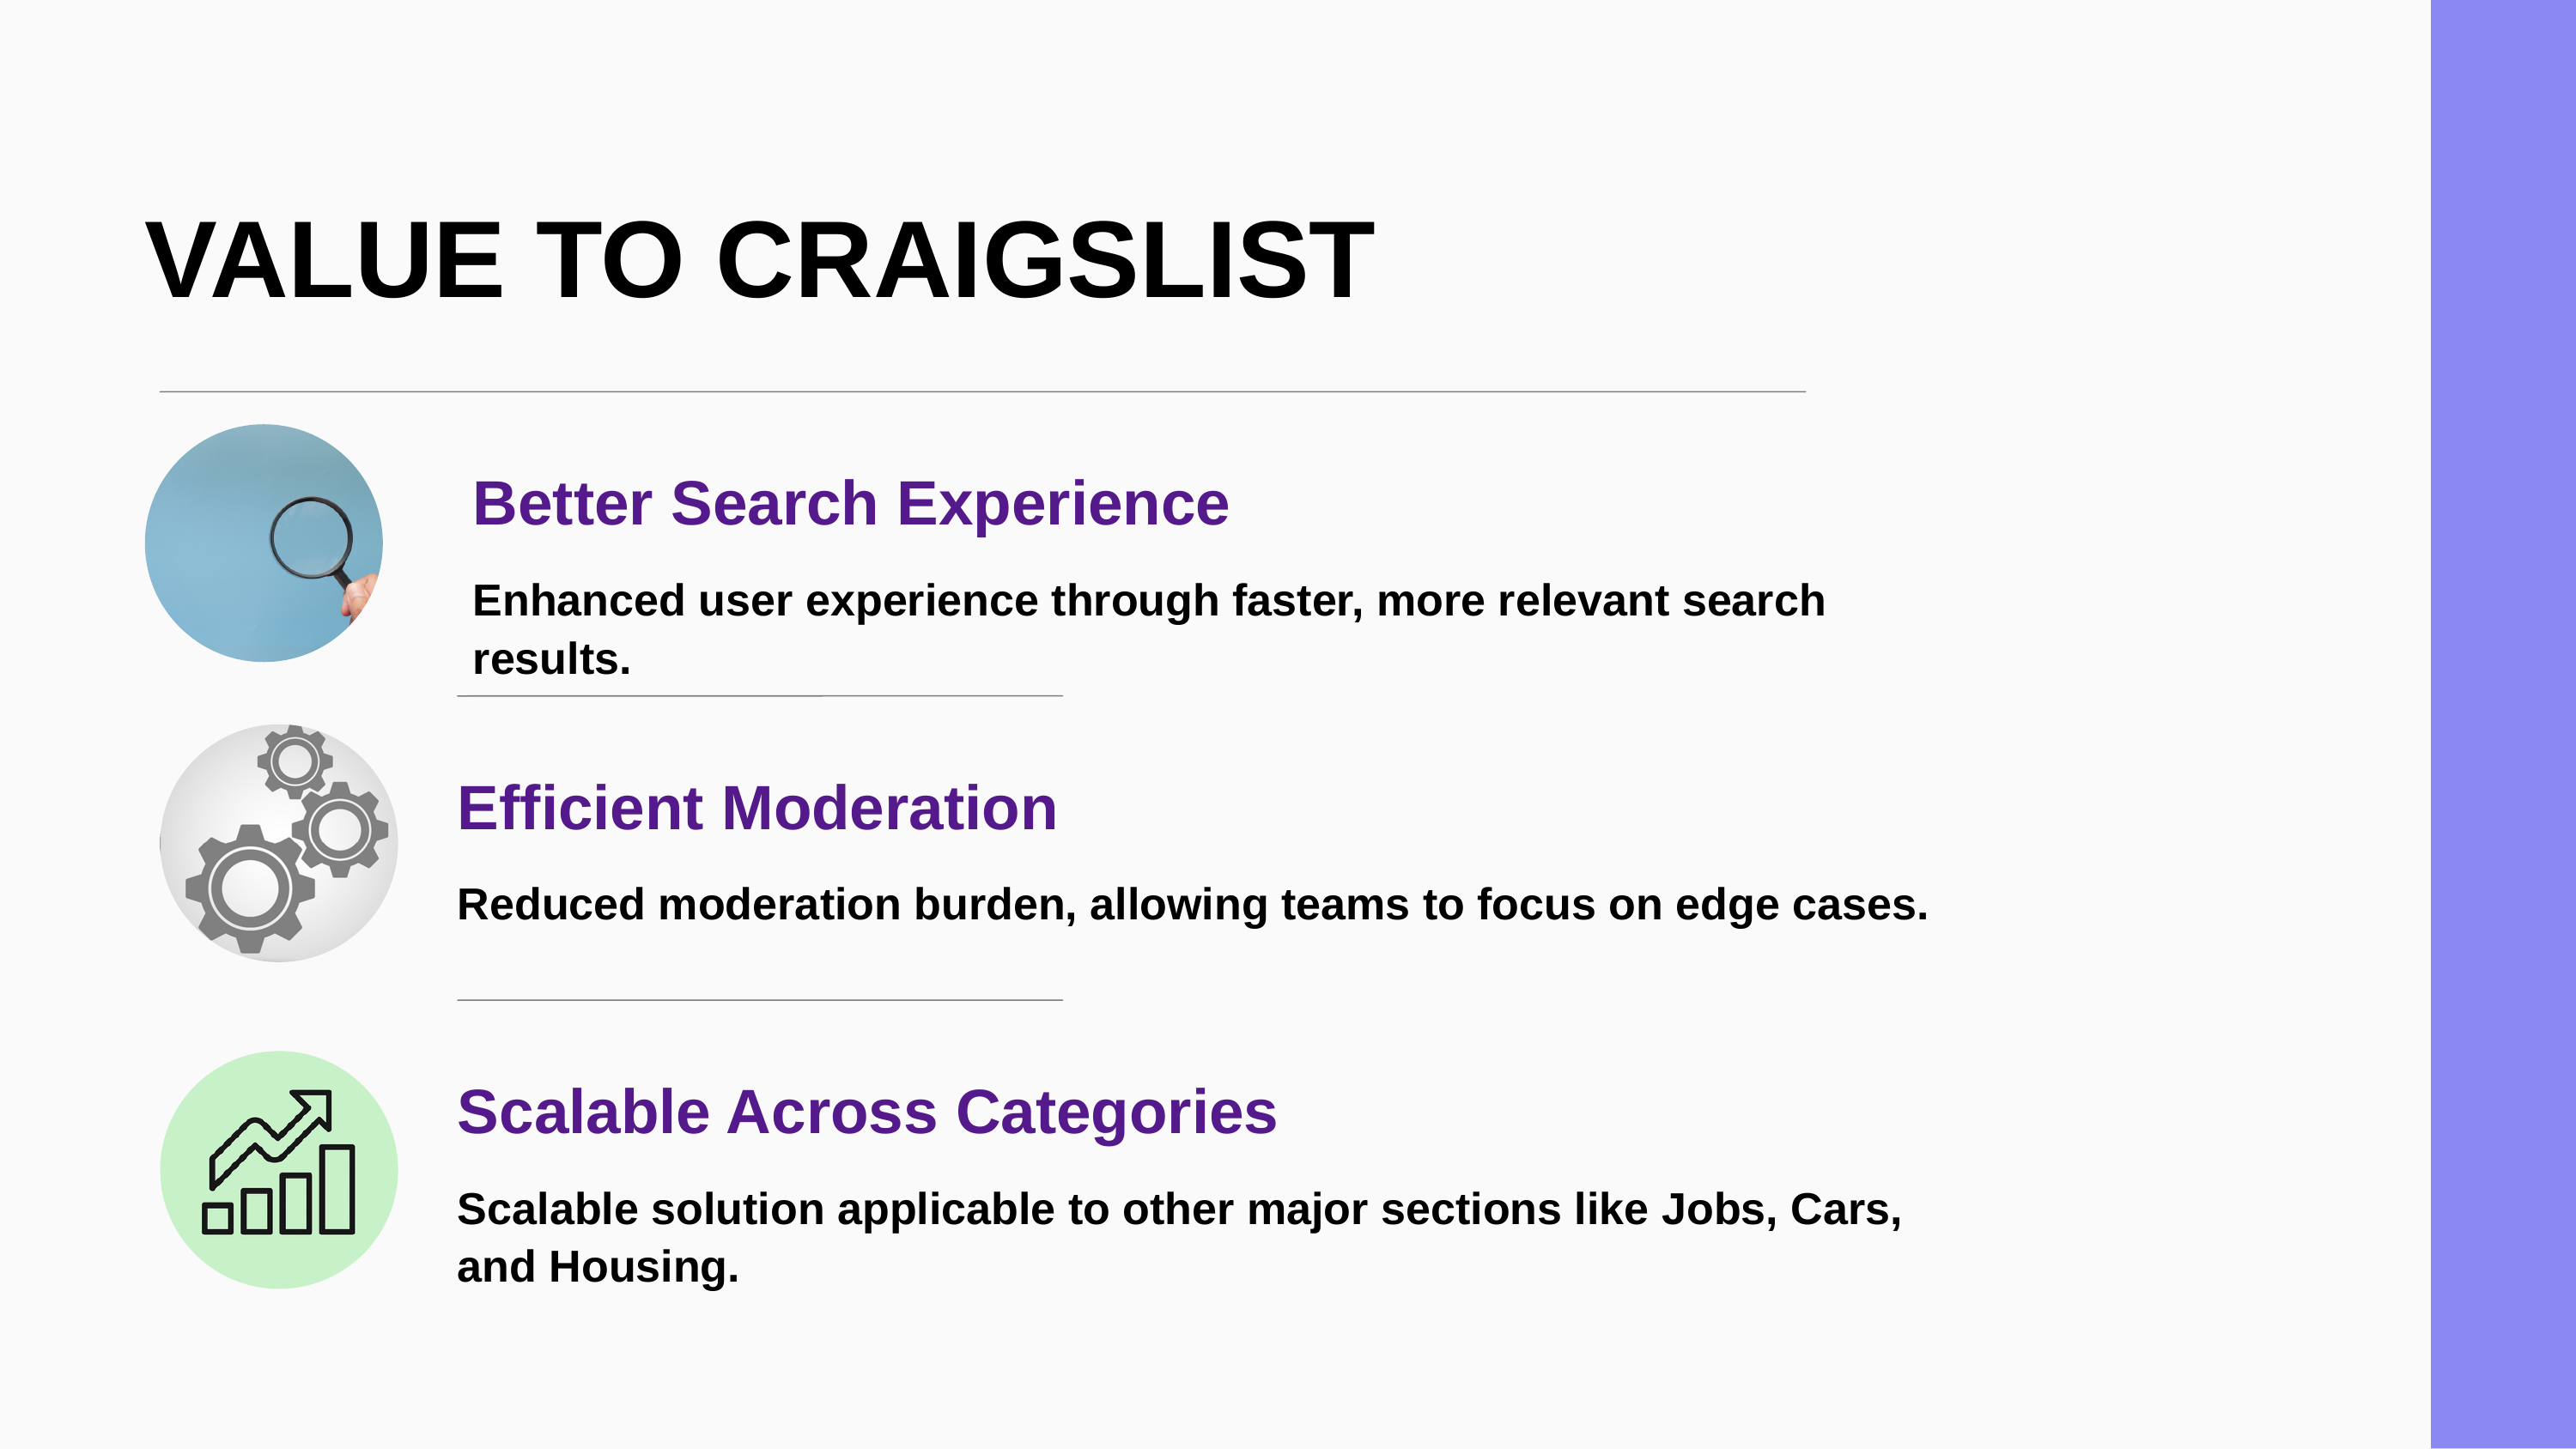

VALUE TO CRAIGSLIST

Better Search Experience
Enhanced user experience through faster, more relevant search results.

Efficient Moderation
Reduced moderation burden, allowing teams to focus on edge cases.

Scalable Across Categories
Scalable solution applicable to other major sections like Jobs, Cars, and Housing.